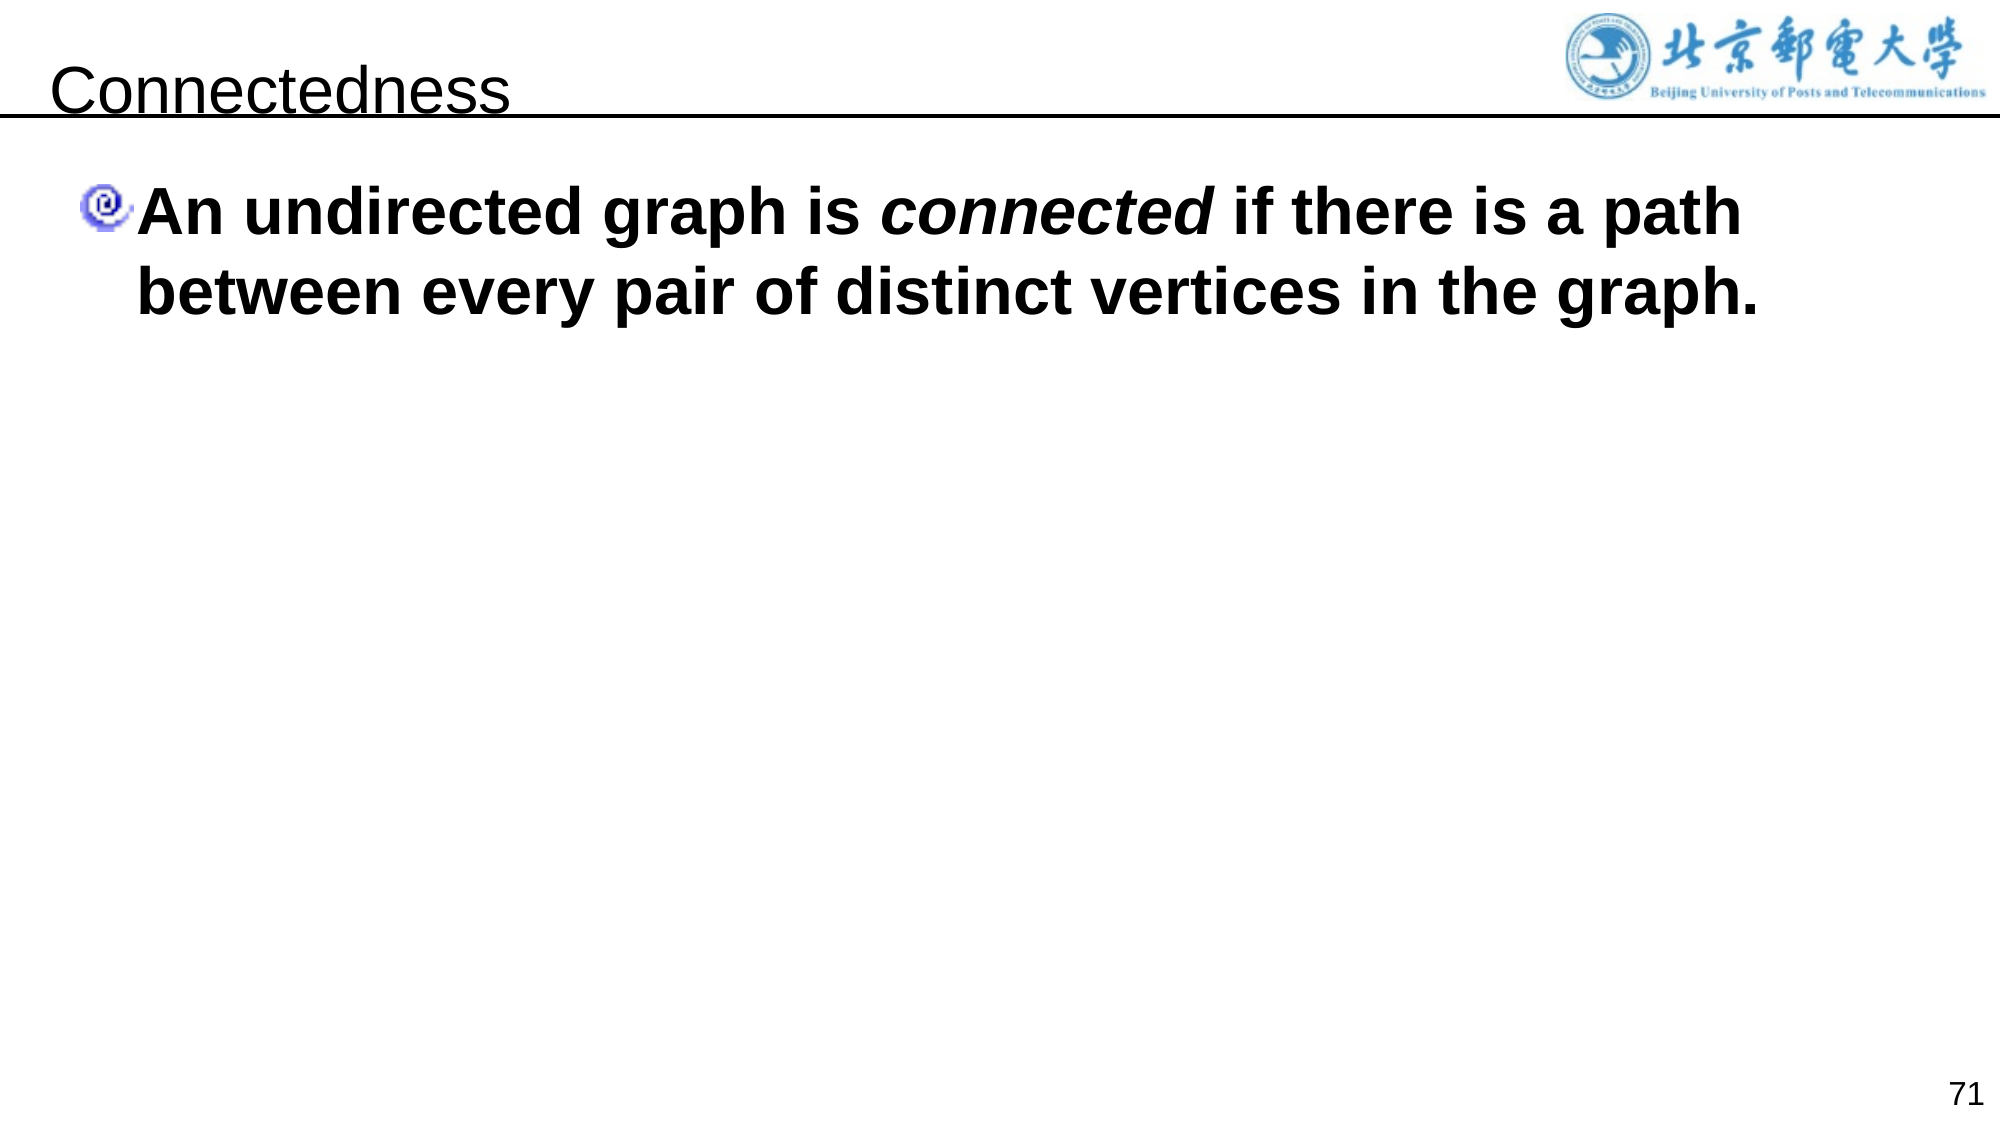

Connectedness
An undirected graph is connected if there is a path between every pair of distinct vertices in the graph.